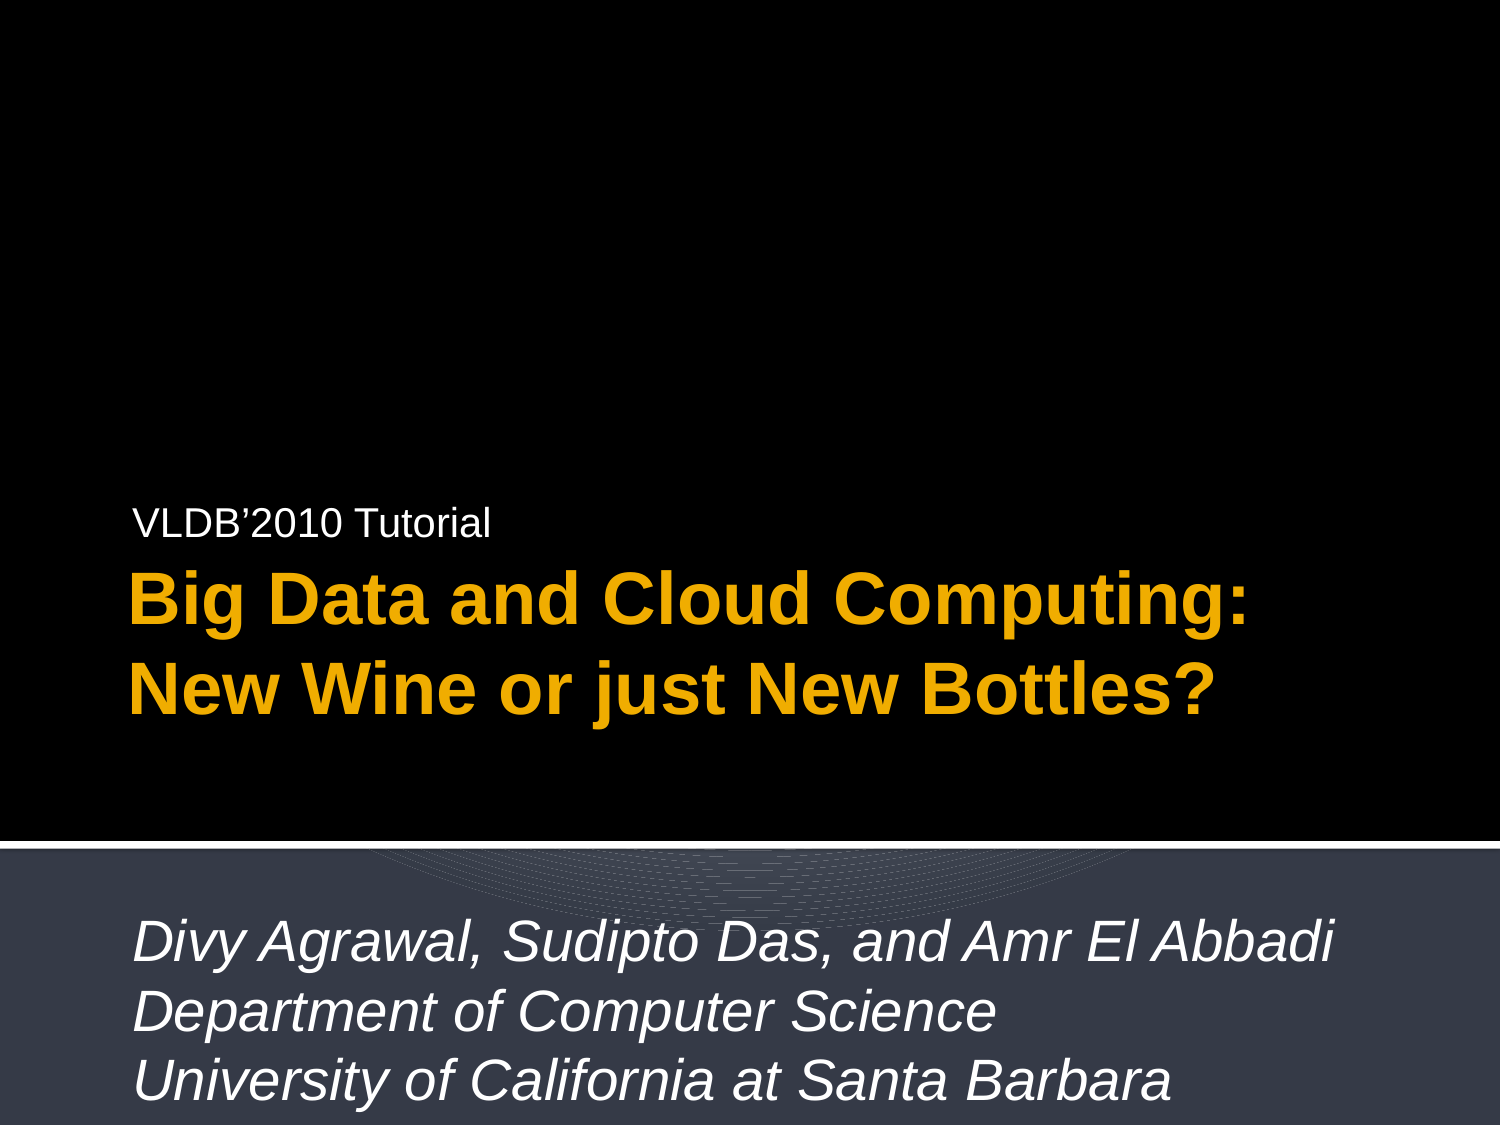

VLDB’2010 Tutorial
# Big Data and Cloud Computing: New Wine or just New Bottles?
Divy Agrawal, Sudipto Das, and Amr El Abbadi
Department of Computer Science
University of California at Santa Barbara